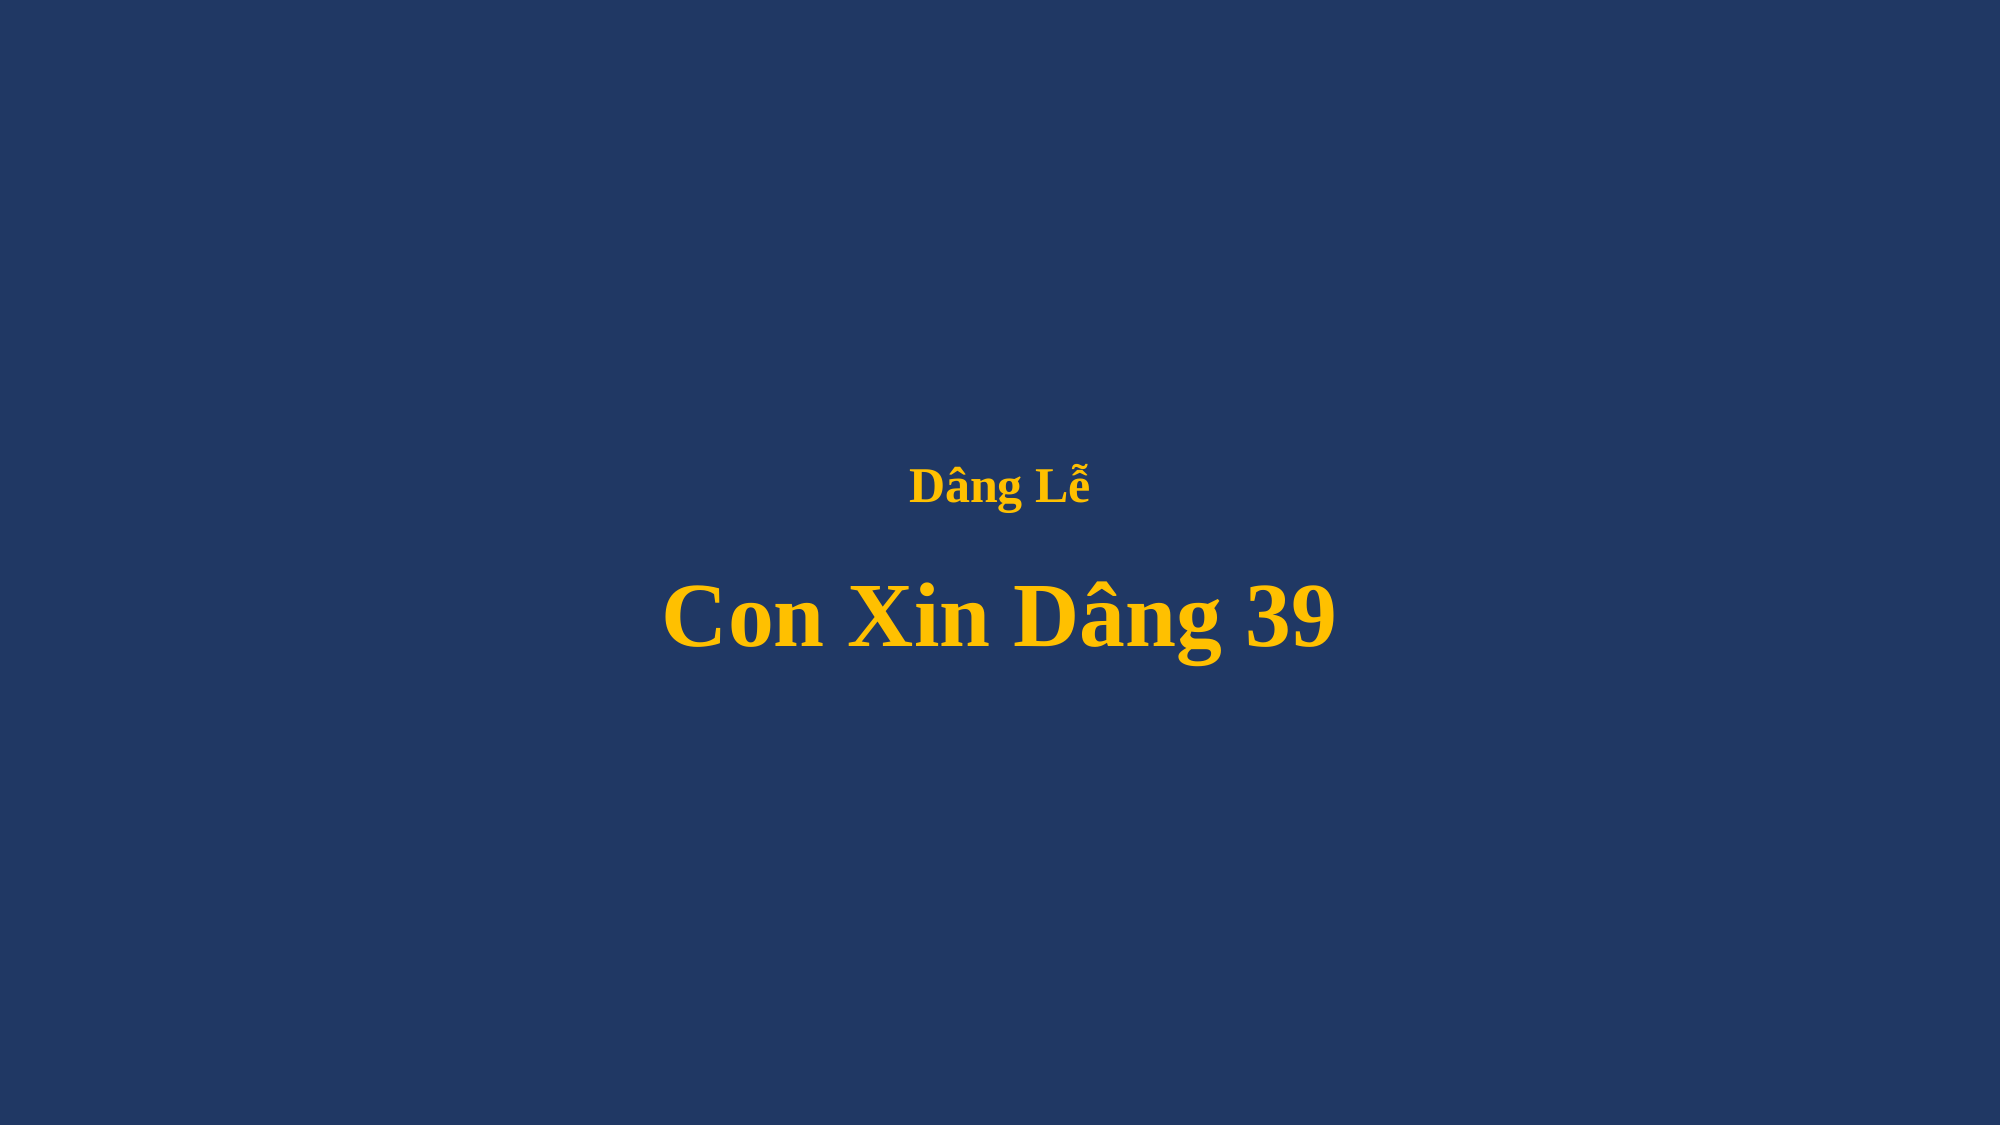

# Dâng Lễ Con Xin Dâng 39